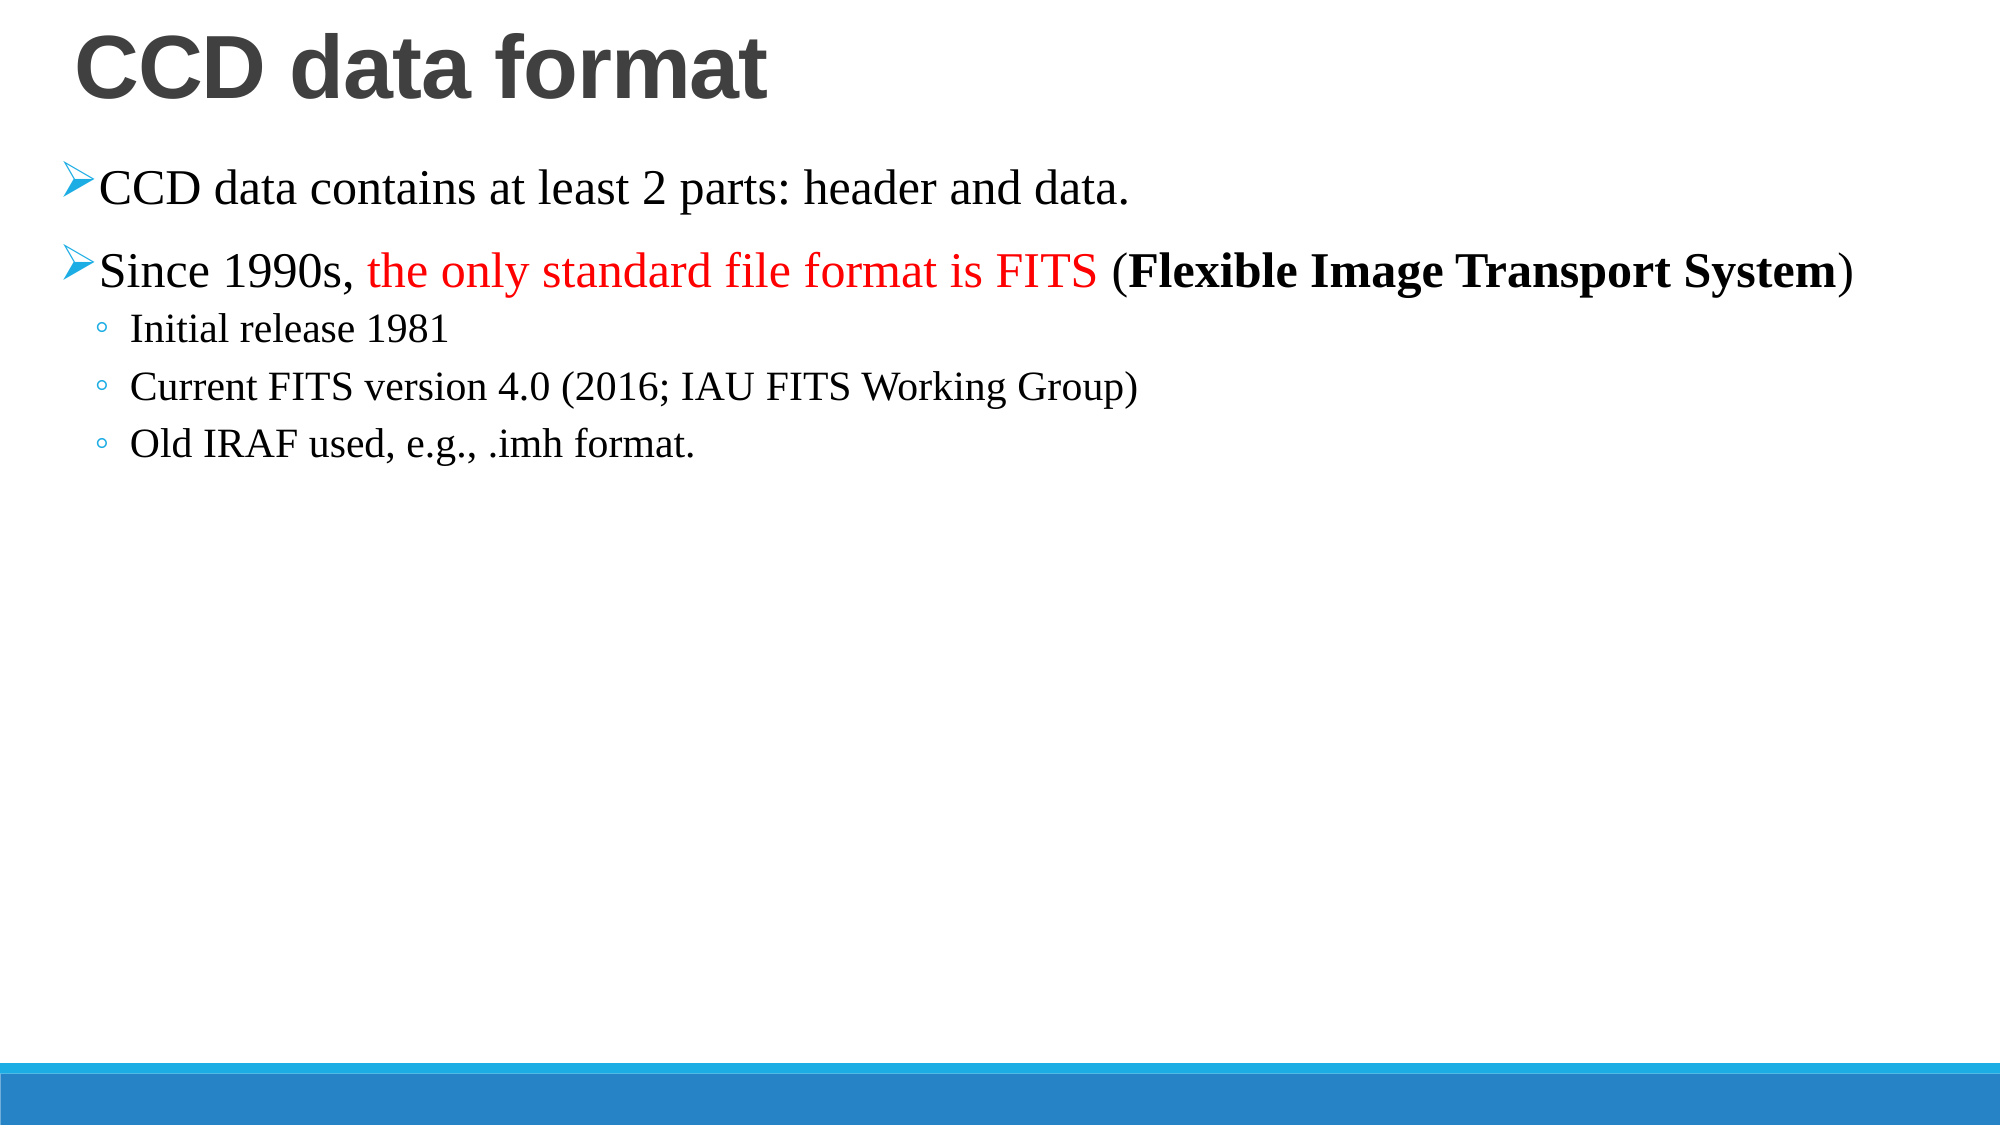

# CCD data format
CCD data contains at least 2 parts: header and data.
Since 1990s, the only standard file format is FITS (Flexible Image Transport System)
Initial release 1981
Current FITS version 4.0 (2016; IAU FITS Working Group)
Old IRAF used, e.g., .imh format.